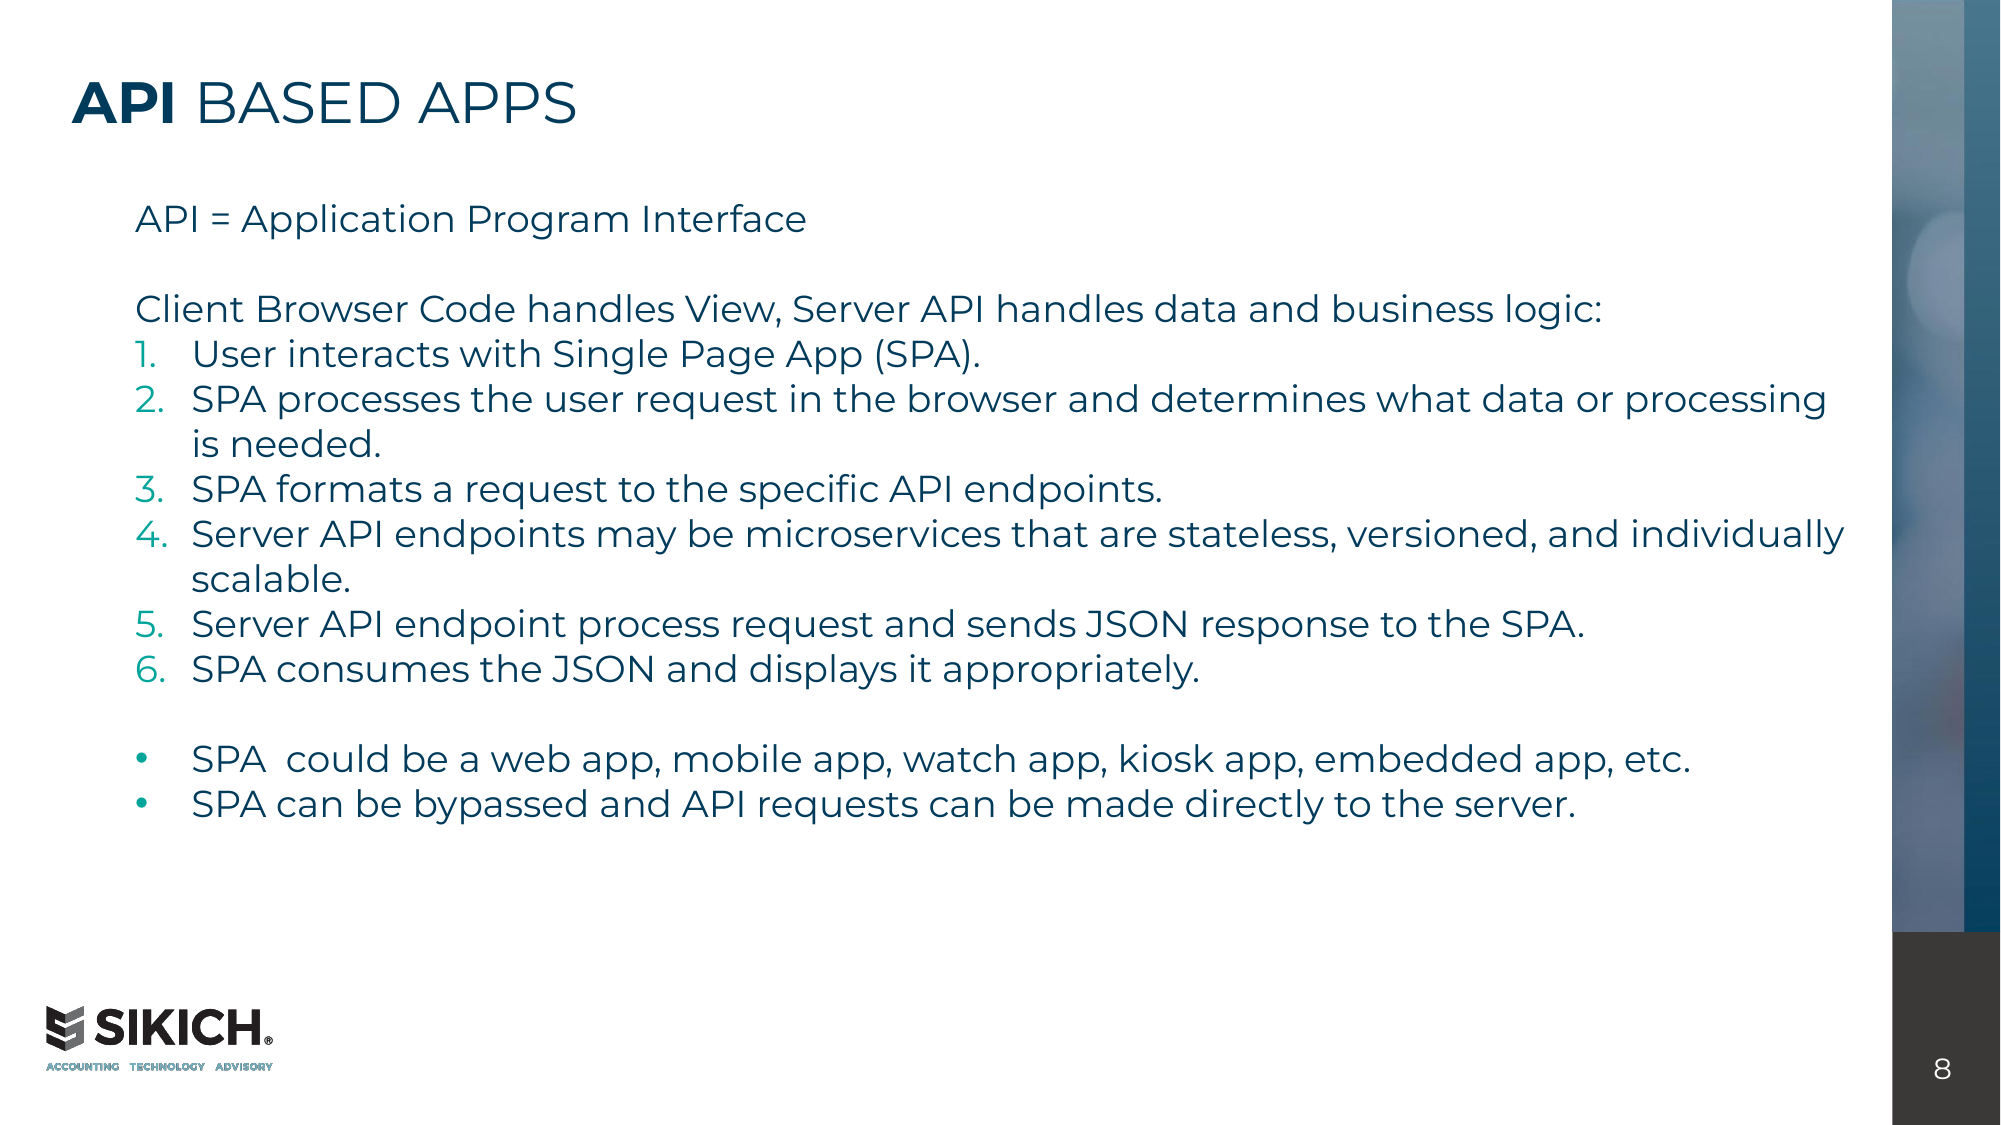

# API Based Apps
API = Application Program Interface

Client Browser Code handles View, Server API handles data and business logic:
User interacts with Single Page App (SPA).
SPA processes the user request in the browser and determines what data or processing is needed.
SPA formats a request to the specific API endpoints.
Server API endpoints may be microservices that are stateless, versioned, and individually scalable.
Server API endpoint process request and sends JSON response to the SPA.
SPA consumes the JSON and displays it appropriately.

SPA  could be a web app, mobile app, watch app, kiosk app, embedded app, etc.
SPA can be bypassed and API requests can be made directly to the server.
8